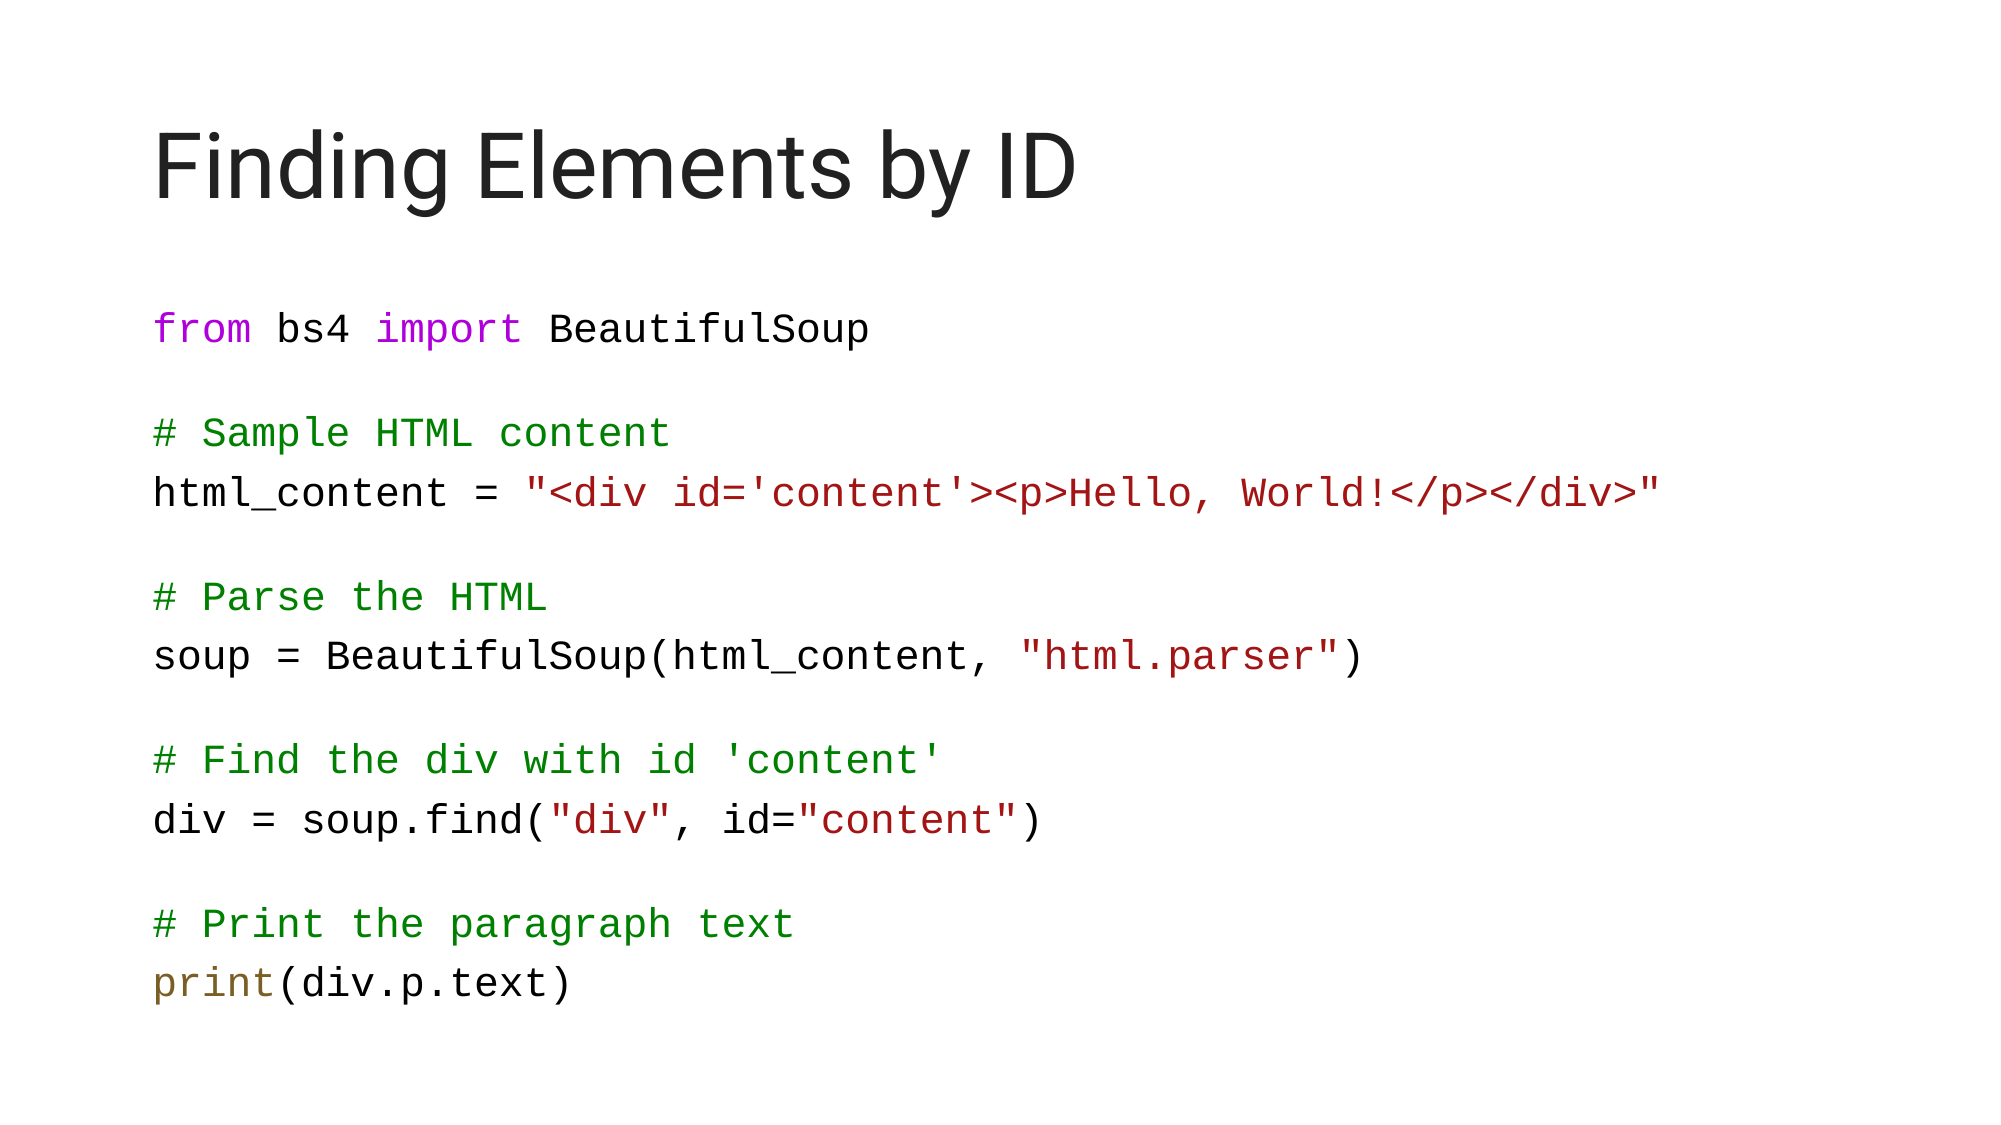

# Finding Elements by ID
from bs4 import BeautifulSoup
# Sample HTML content
html_content = "<div id='content'><p>Hello, World!</p></div>"
# Parse the HTML
soup = BeautifulSoup(html_content, "html.parser")
# Find the div with id 'content'
div = soup.find("div", id="content")
# Print the paragraph text
print(div.p.text)